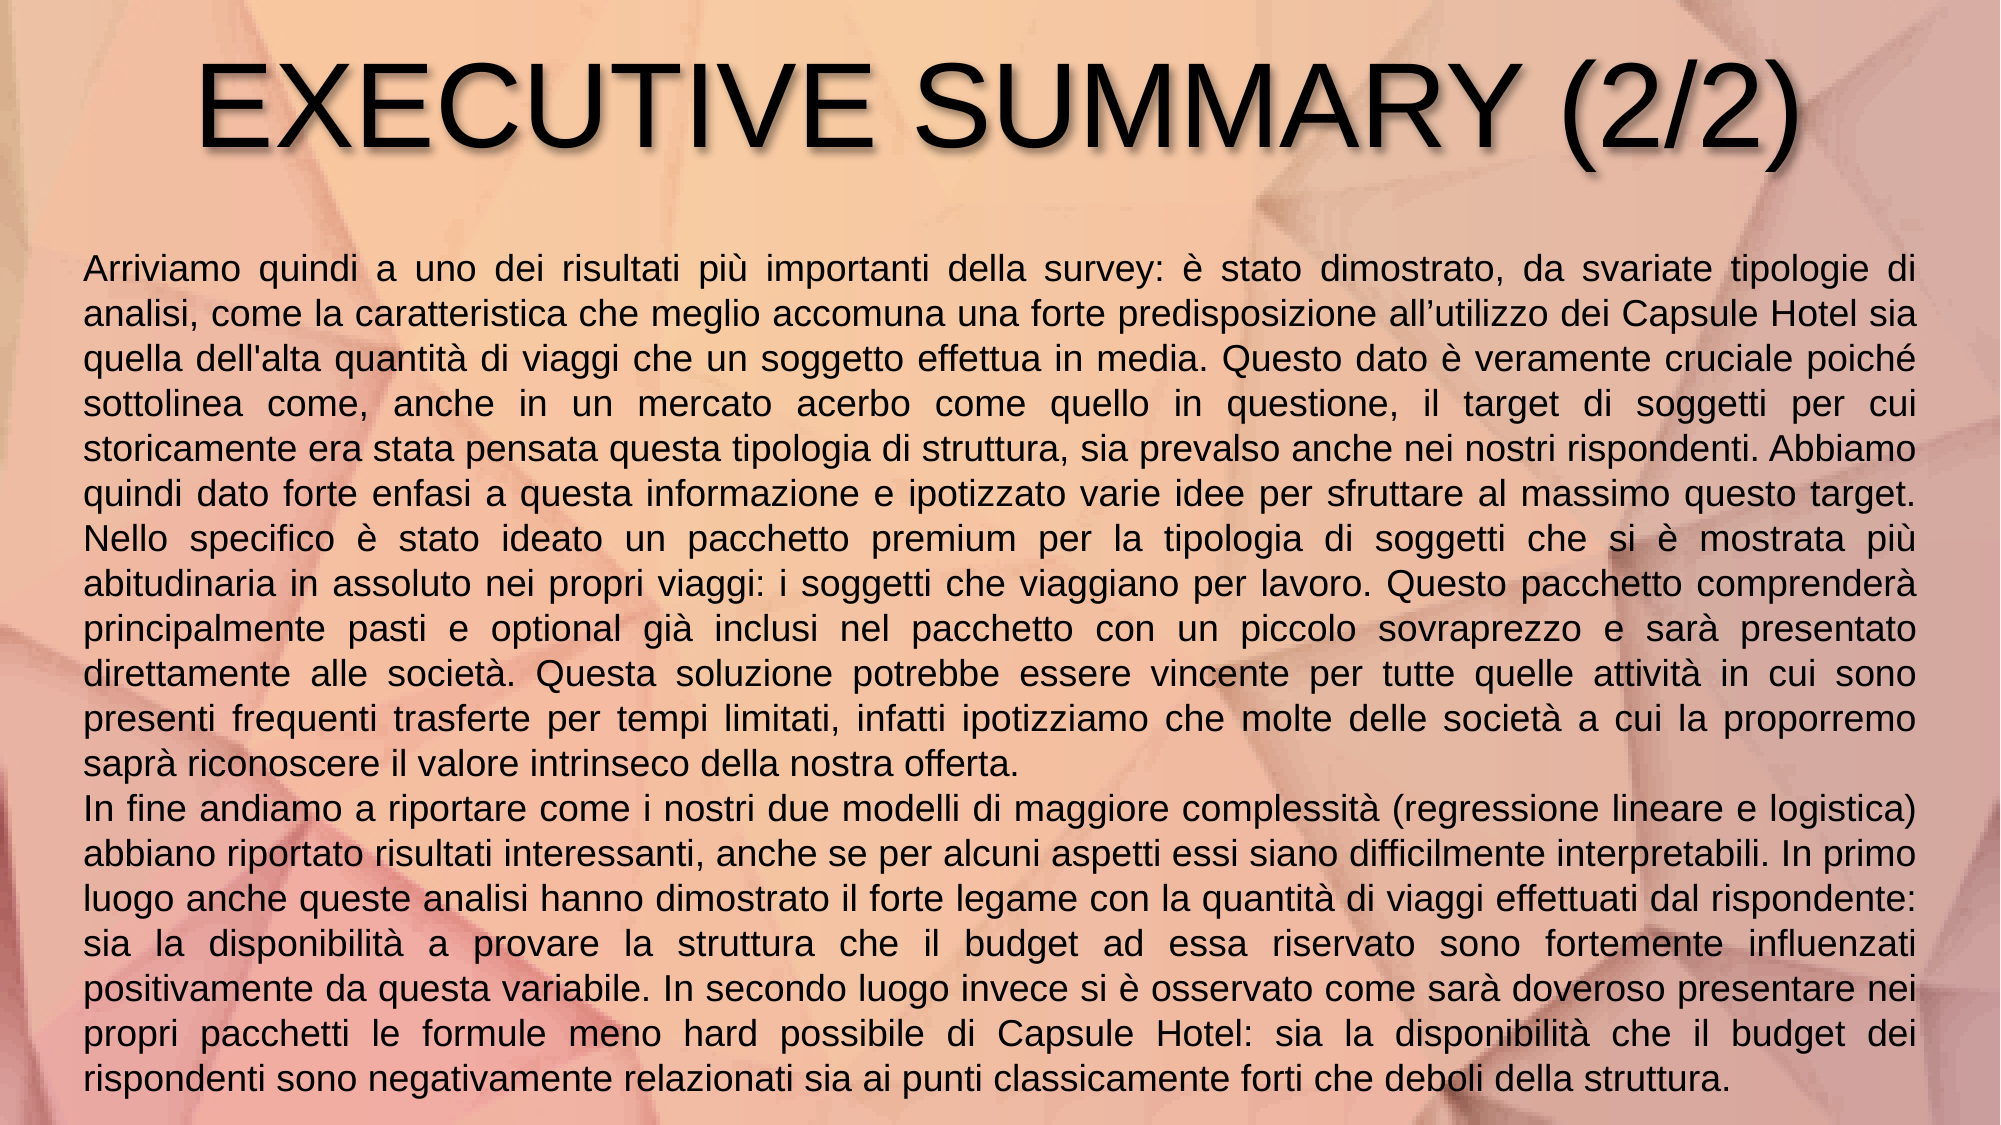

# EXECUTIVE SUMMARY (2/2)
Arriviamo quindi a uno dei risultati più importanti della survey: è stato dimostrato, da svariate tipologie di analisi, come la caratteristica che meglio accomuna una forte predisposizione all’utilizzo dei Capsule Hotel sia quella dell'alta quantità di viaggi che un soggetto effettua in media. Questo dato è veramente cruciale poiché sottolinea come, anche in un mercato acerbo come quello in questione, il target di soggetti per cui storicamente era stata pensata questa tipologia di struttura, sia prevalso anche nei nostri rispondenti. Abbiamo quindi dato forte enfasi a questa informazione e ipotizzato varie idee per sfruttare al massimo questo target. Nello specifico è stato ideato un pacchetto premium per la tipologia di soggetti che si è mostrata più abitudinaria in assoluto nei propri viaggi: i soggetti che viaggiano per lavoro. Questo pacchetto comprenderà principalmente pasti e optional già inclusi nel pacchetto con un piccolo sovraprezzo e sarà presentato direttamente alle società. Questa soluzione potrebbe essere vincente per tutte quelle attività in cui sono presenti frequenti trasferte per tempi limitati, infatti ipotizziamo che molte delle società a cui la proporremo saprà riconoscere il valore intrinseco della nostra offerta.
In fine andiamo a riportare come i nostri due modelli di maggiore complessità (regressione lineare e logistica) abbiano riportato risultati interessanti, anche se per alcuni aspetti essi siano difficilmente interpretabili. In primo luogo anche queste analisi hanno dimostrato il forte legame con la quantità di viaggi effettuati dal rispondente: sia la disponibilità a provare la struttura che il budget ad essa riservato sono fortemente influenzati positivamente da questa variabile. In secondo luogo invece si è osservato come sarà doveroso presentare nei propri pacchetti le formule meno hard possibile di Capsule Hotel: sia la disponibilità che il budget dei rispondenti sono negativamente relazionati sia ai punti classicamente forti che deboli della struttura.